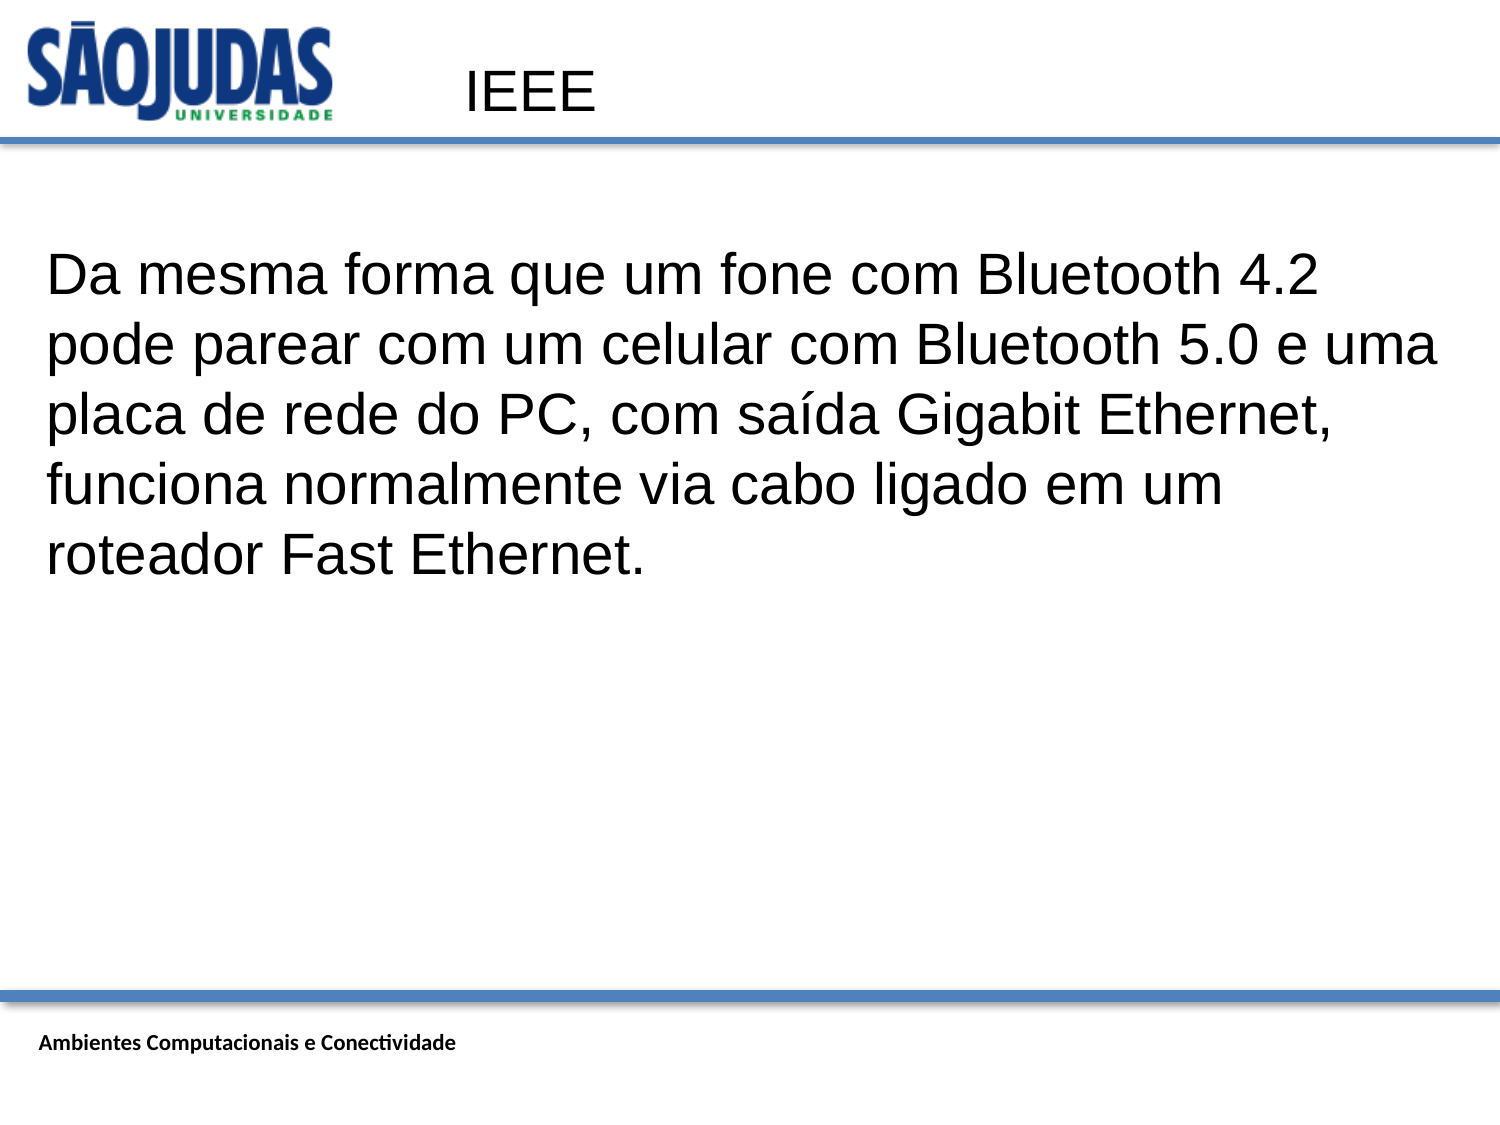

IEEE
Da mesma forma que um fone com Bluetooth 4.2 pode parear com um celular com Bluetooth 5.0 e uma placa de rede do PC, com saída Gigabit Ethernet, funciona normalmente via cabo ligado em um roteador Fast Ethernet.